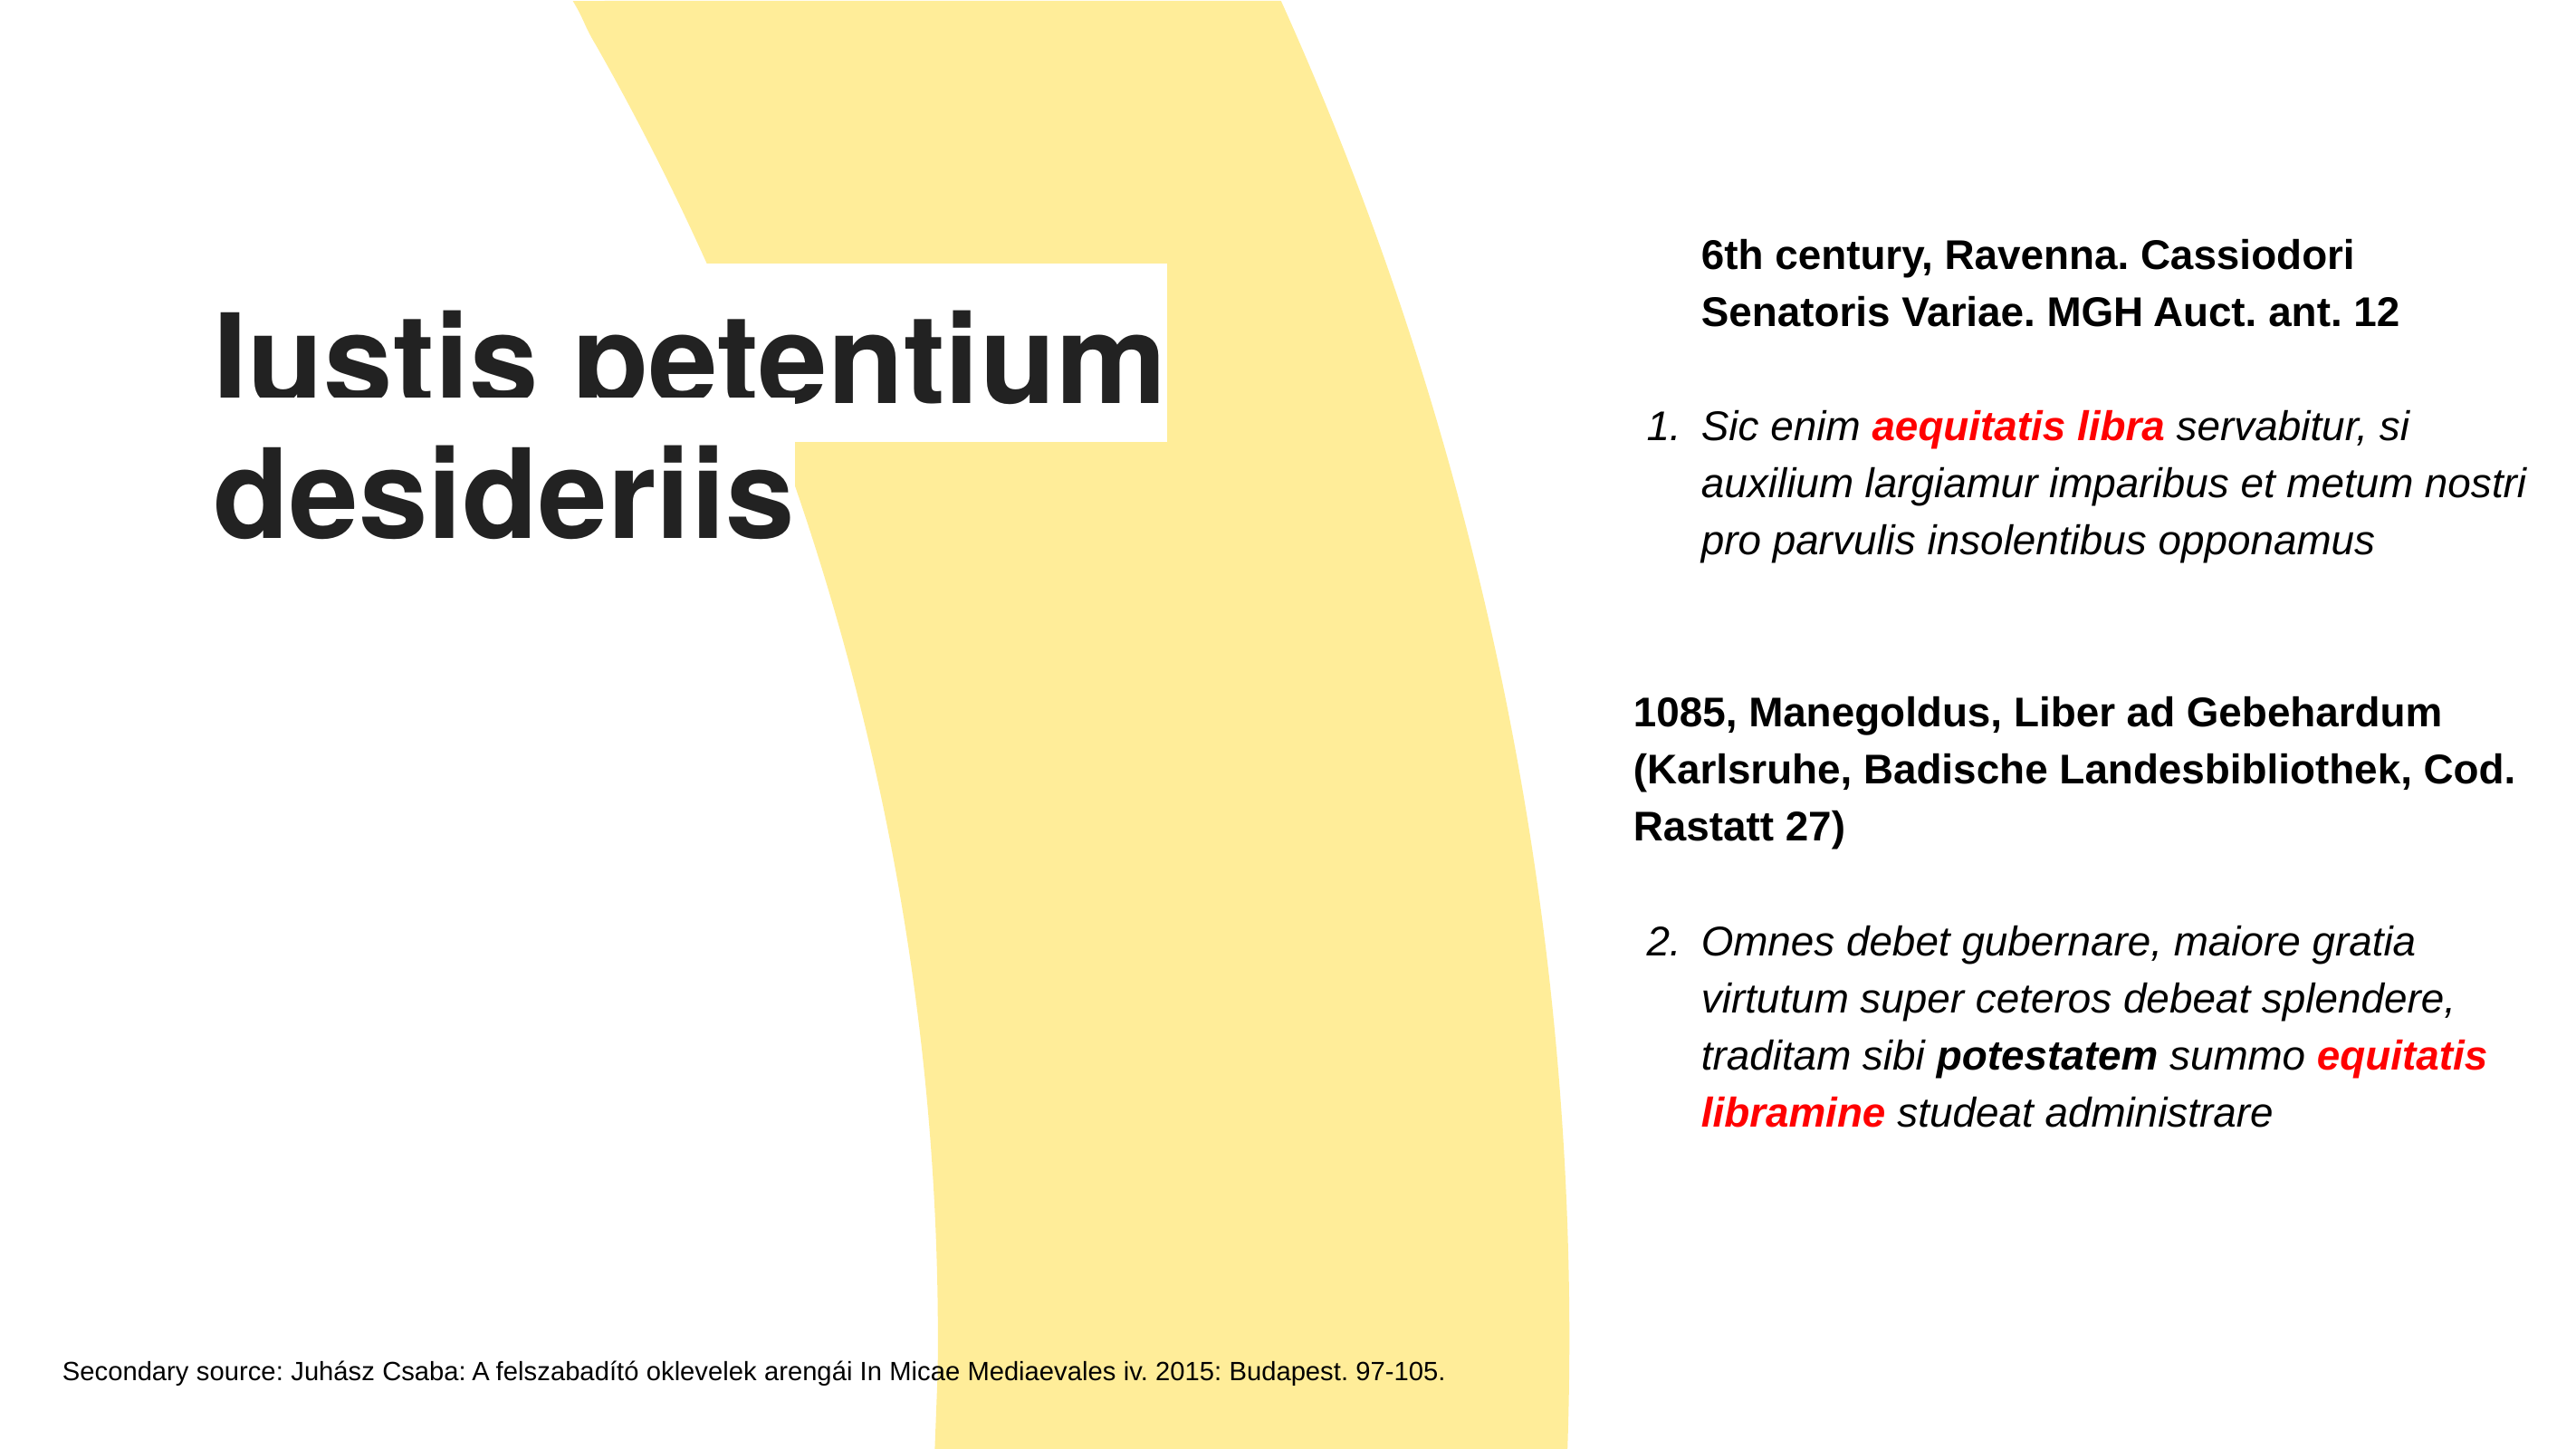

6th century, Ravenna. Cassiodori Senatoris Variae. MGH Auct. ant. 12
Sic enim aequitatis libra servabitur, si auxilium largiamur imparibus et metum nostri pro parvulis insolentibus opponamus

1085, Manegoldus, Liber ad Gebehardum (Karlsruhe, Badische Landesbibliothek, Cod. Rastatt 27)
Omnes debet gubernare, maiore gratia virtutum super ceteros debeat splendere, traditam sibi potestatem summo equitatis libramine studeat administrare
# Iustis petentium desideriis

Secondary source: Juhász Csaba: A felszabadító oklevelek arengái In Micae Mediaevales iv. 2015: Budapest. 97-105.